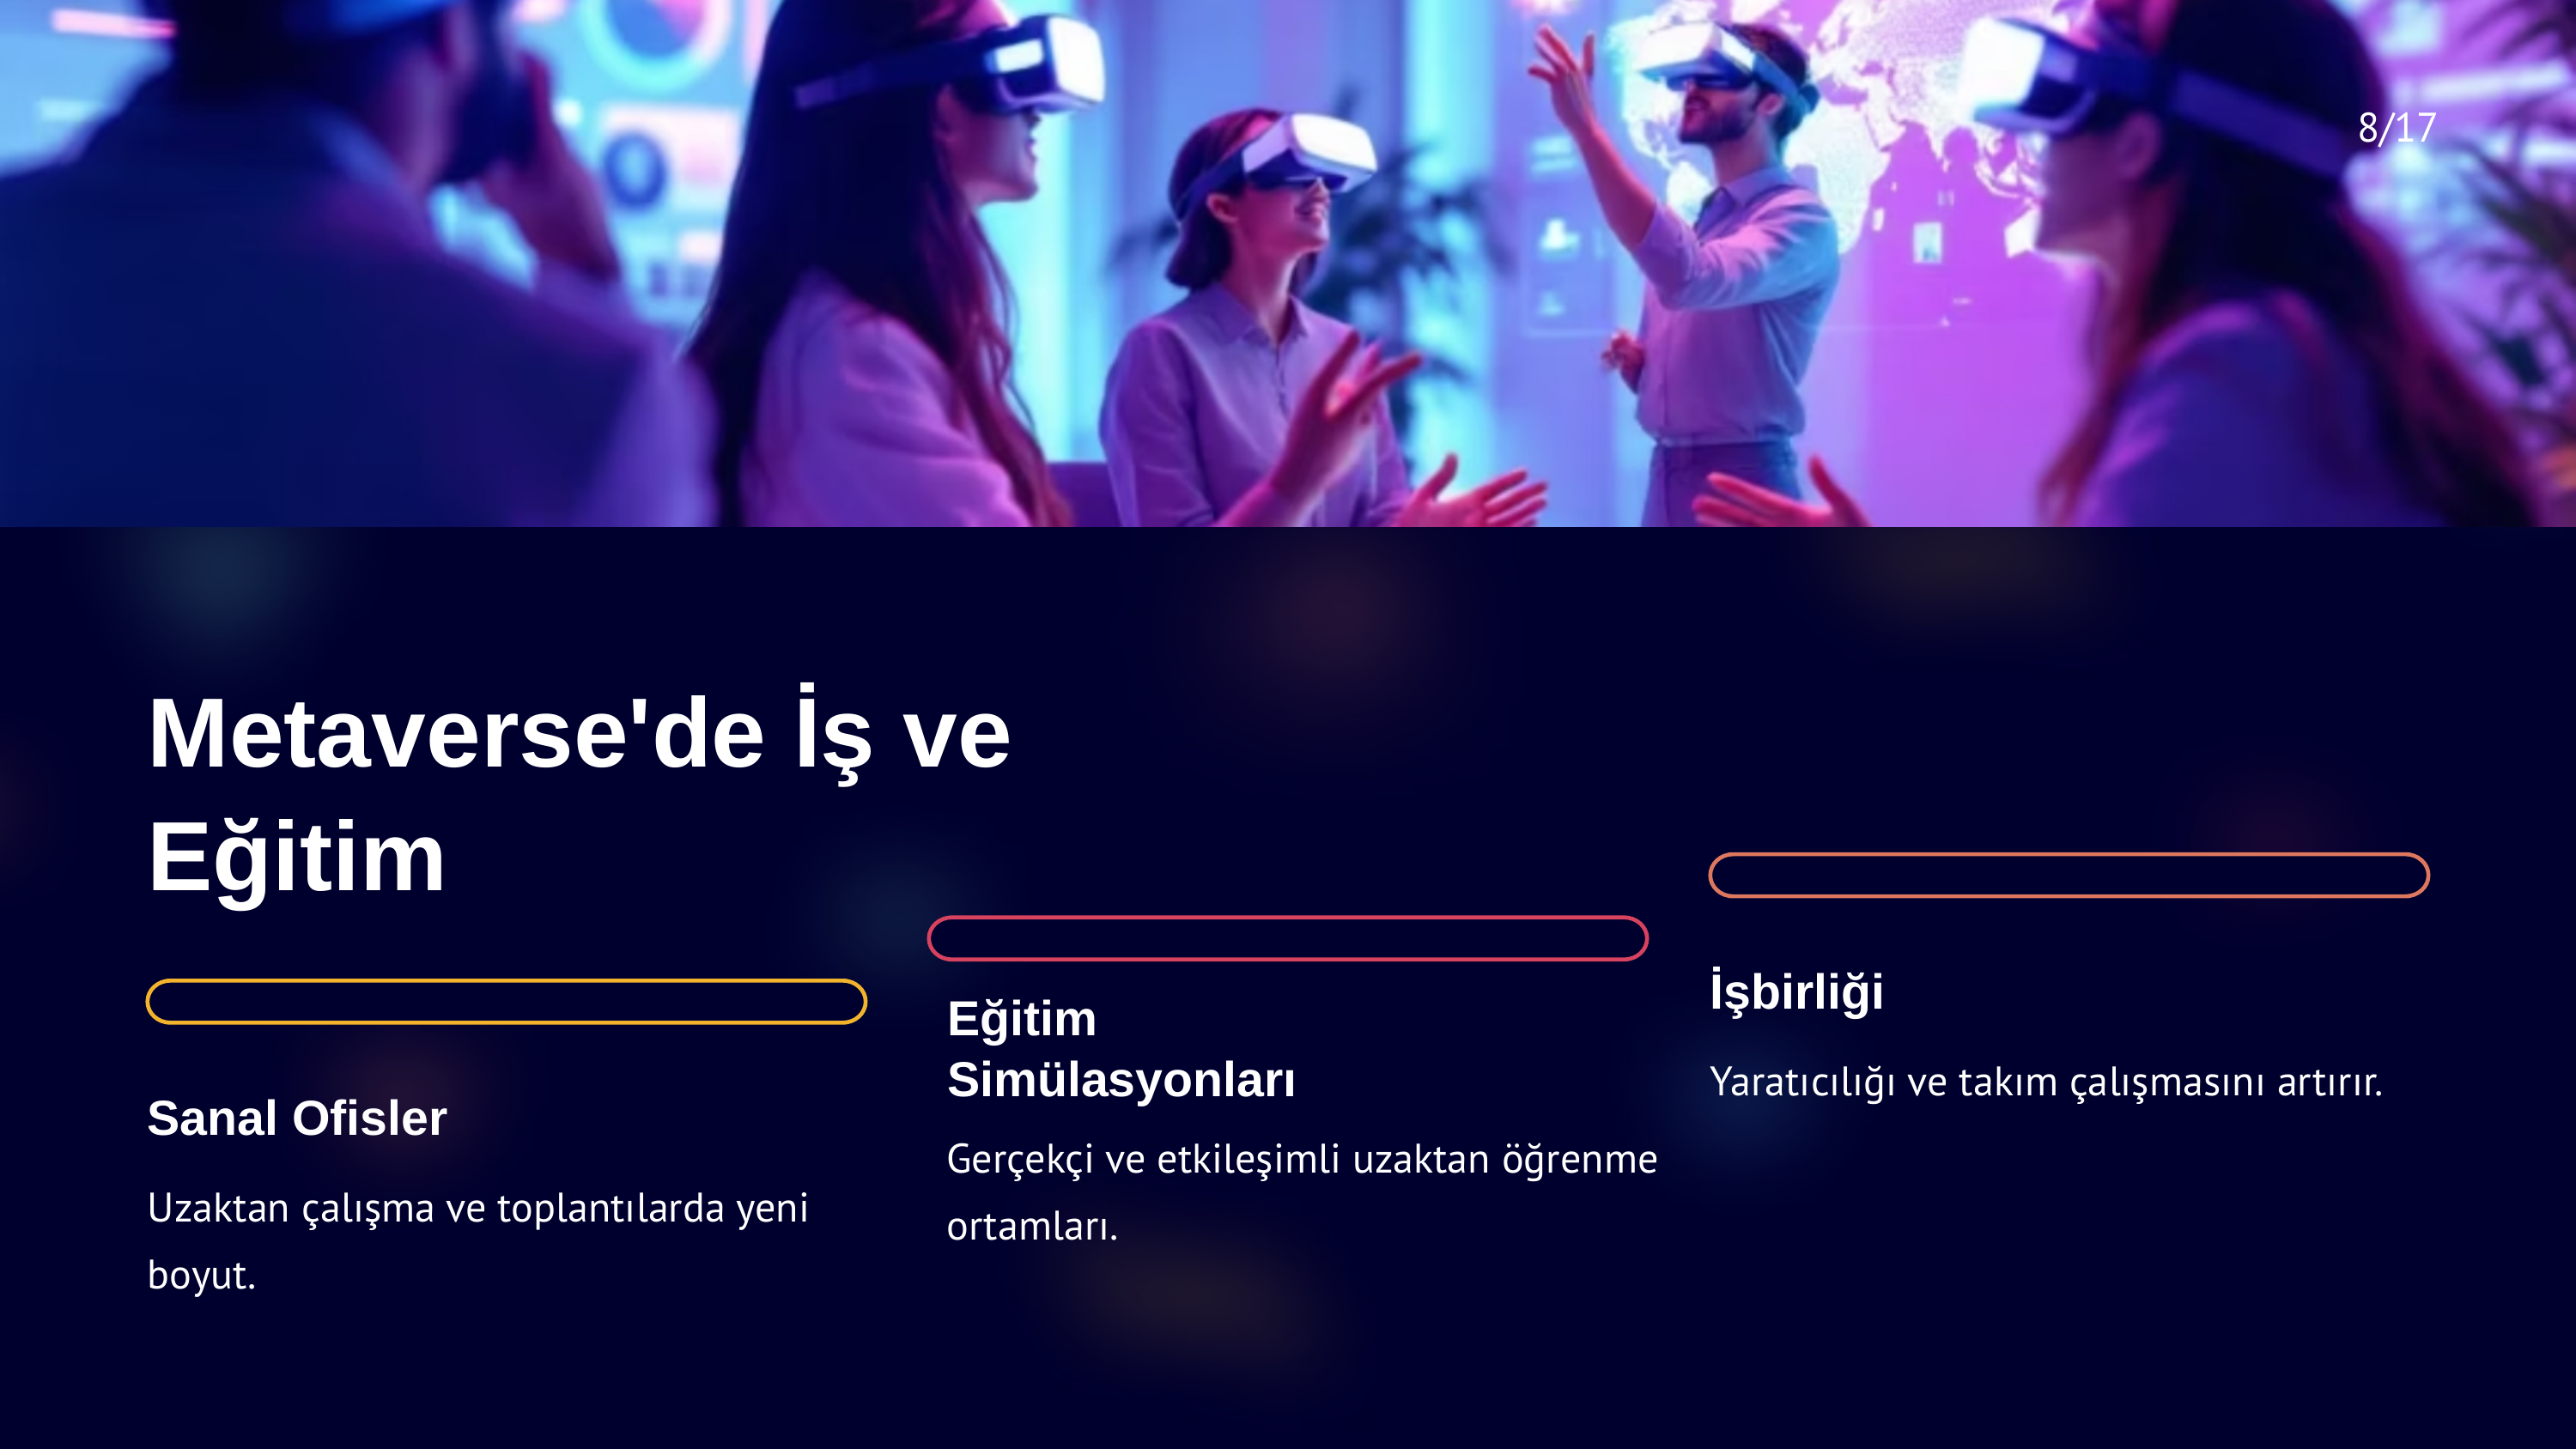

8/17

Metaverse'de İş ve Eğitim

İşbirliği

Eğitim Simülasyonları

Yaratıcılığı ve takım çalışmasını artırır.

Sanal Ofisler

Gerçekçi ve etkileşimli uzaktan öğrenme ortamları.

Uzaktan çalışma ve toplantılarda yeni boyut.